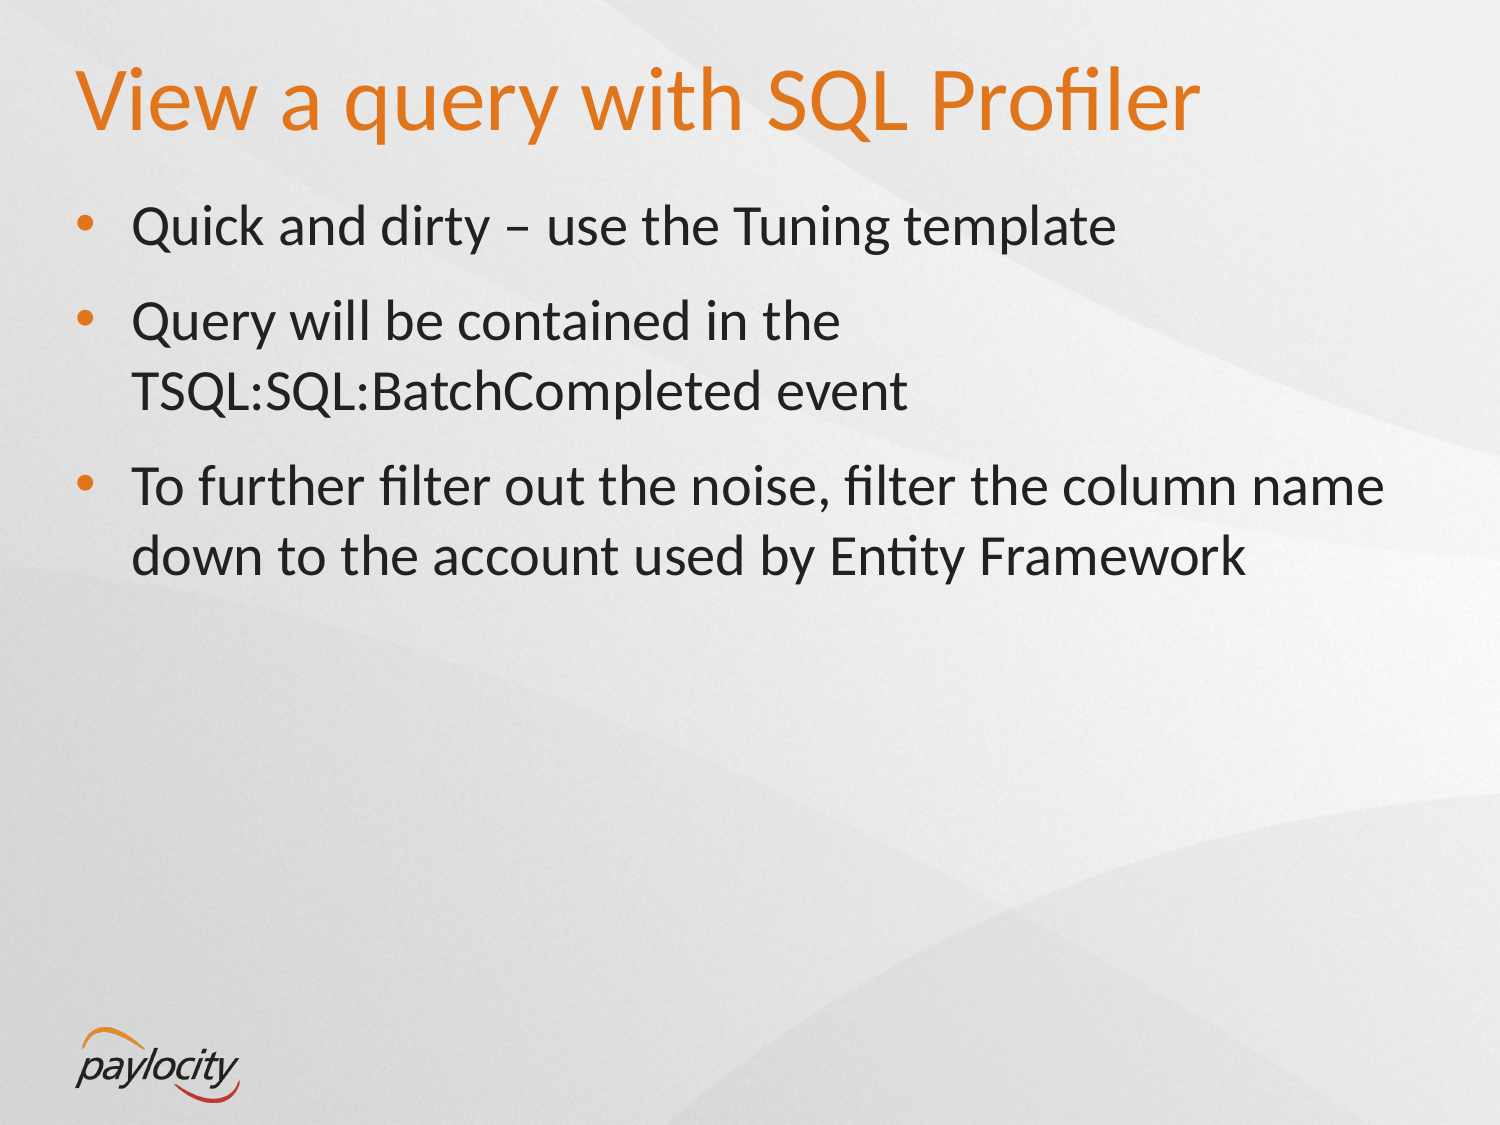

# View a query with SQL Profiler
Quick and dirty – use the Tuning template
Query will be contained in the TSQL:SQL:BatchCompleted event
To further filter out the noise, filter the column name down to the account used by Entity Framework